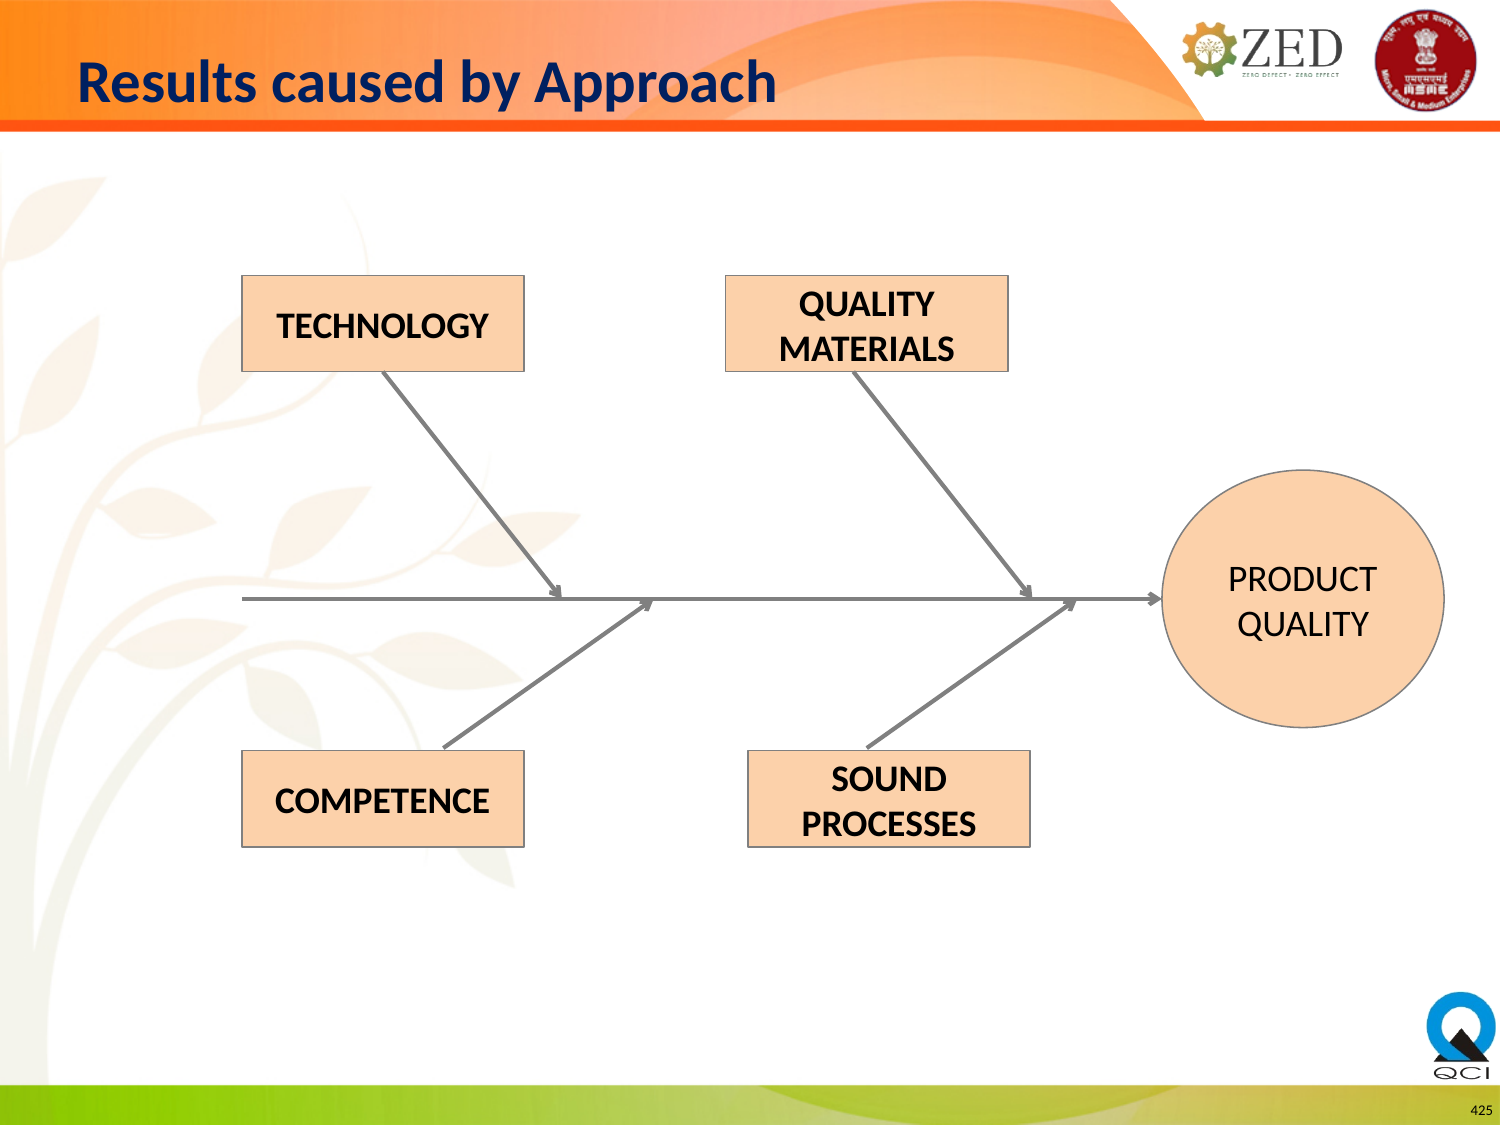

# Results caused by Approach
QUALITY MATERIALS
TECHNOLOGY
PRODUCT QUALITY
COMPETENCE
SOUND PROCESSES